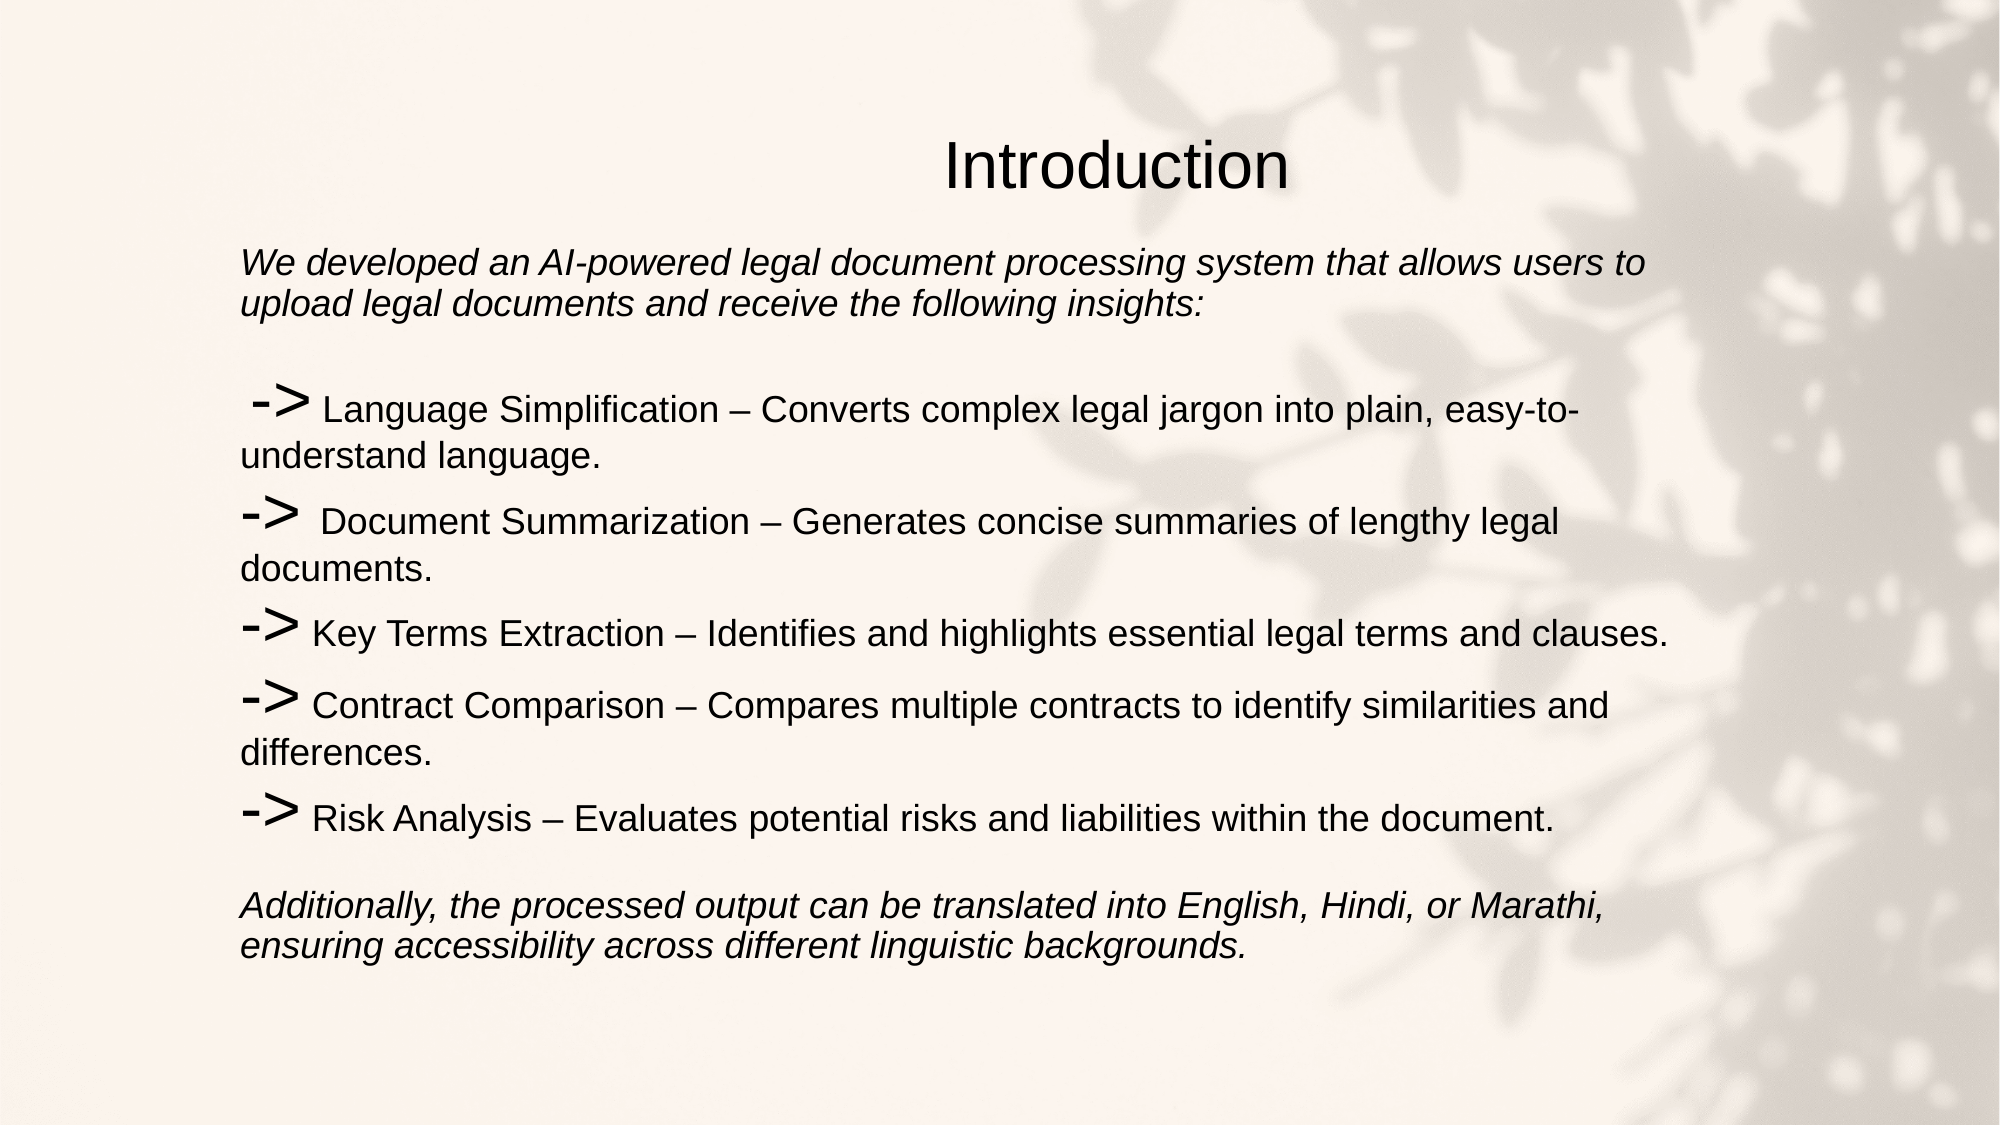

# Introduction We developed an AI-powered legal document processing system that allows users to upload legal documents and receive the following insights: -> Language Simplification – Converts complex legal jargon into plain, easy-to-understand language. -> Document Summarization – Generates concise summaries of lengthy legal documents. -> Key Terms Extraction – Identifies and highlights essential legal terms and clauses. -> Contract Comparison – Compares multiple contracts to identify similarities and differences. -> Risk Analysis – Evaluates potential risks and liabilities within the document. Additionally, the processed output can be translated into English, Hindi, or Marathi, ensuring accessibility across different linguistic backgrounds.